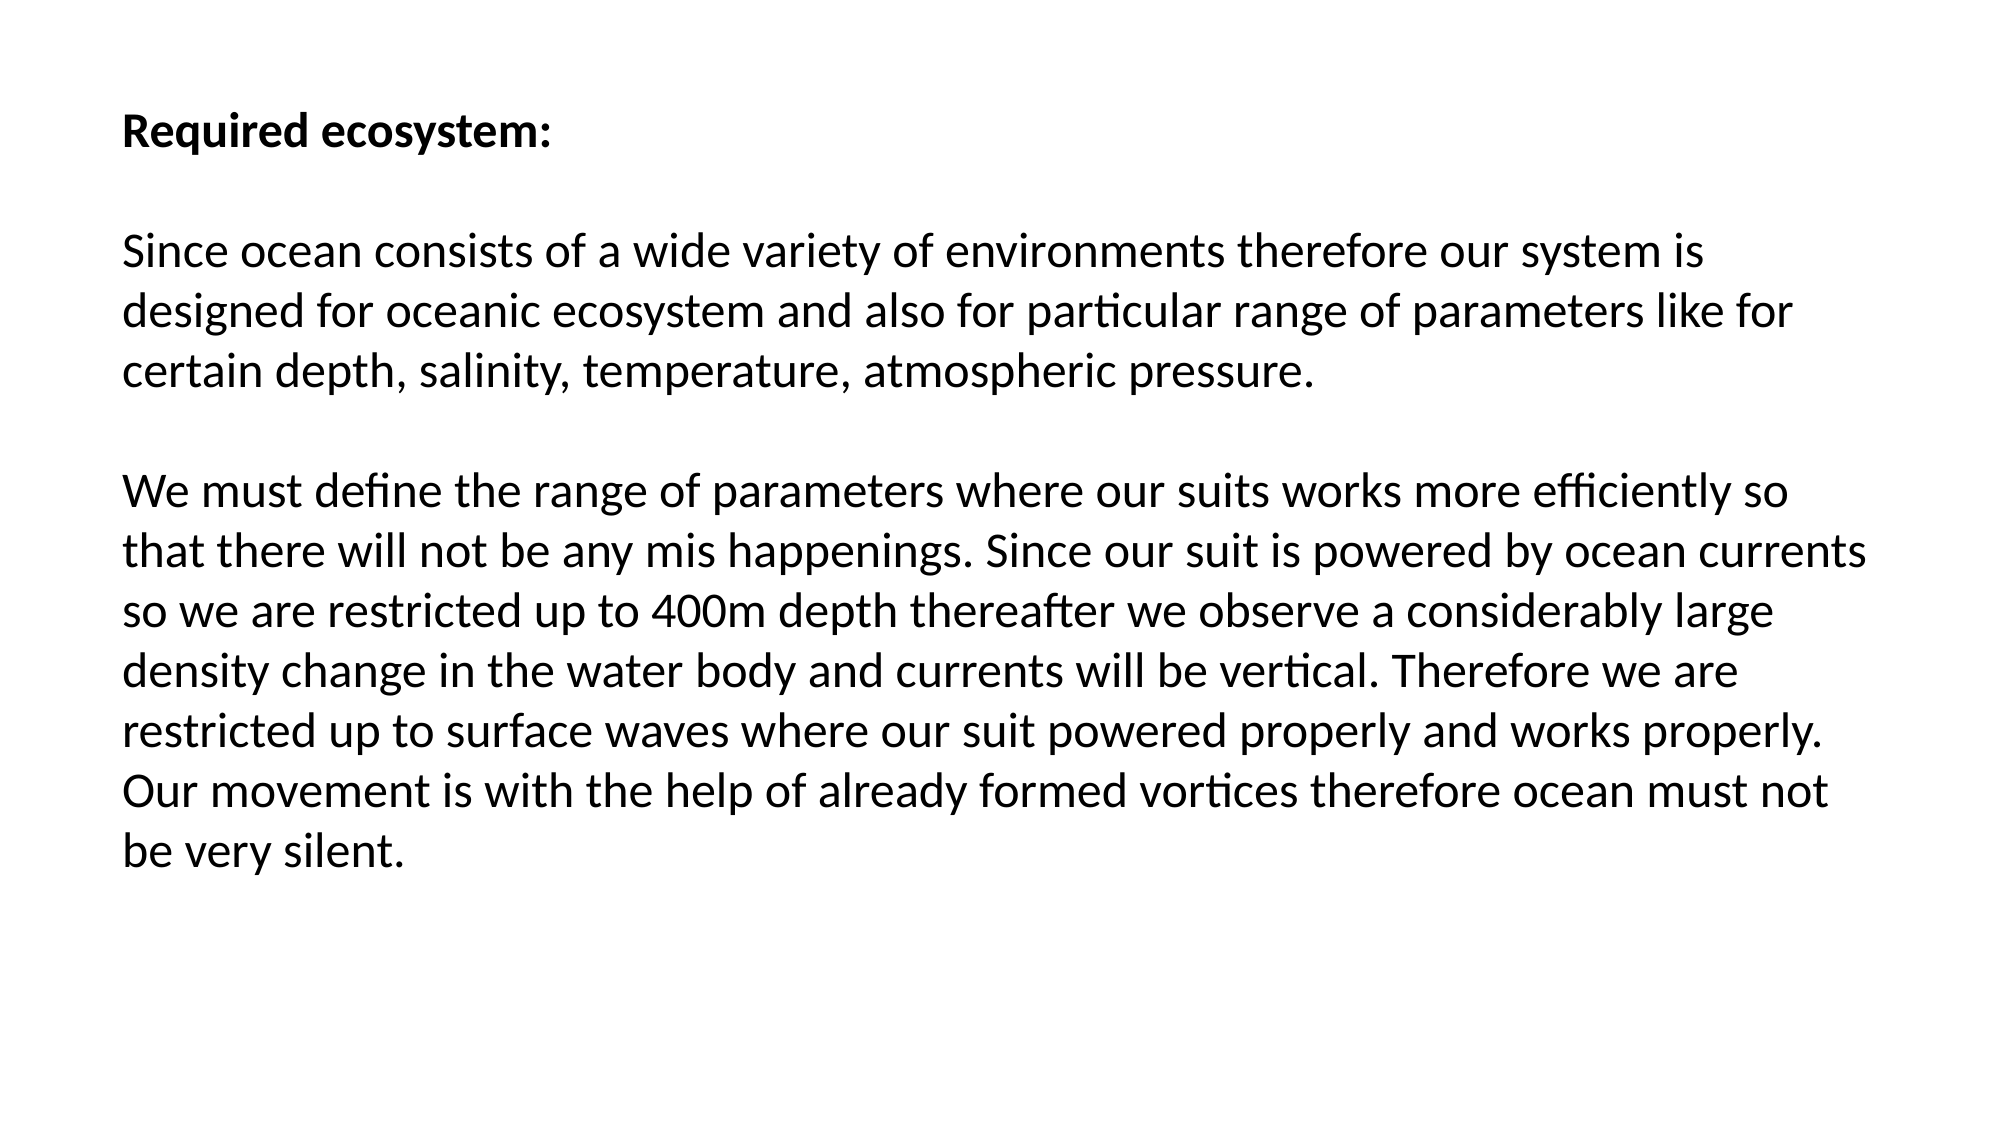

Required ecosystem:

Since ocean consists of a wide variety of environments therefore our system is designed for oceanic ecosystem and also for particular range of parameters like for certain depth, salinity, temperature, atmospheric pressure.

We must define the range of parameters where our suits works more efficiently so that there will not be any mis happenings. Since our suit is powered by ocean currents so we are restricted up to 400m depth thereafter we observe a considerably large density change in the water body and currents will be vertical. Therefore we are restricted up to surface waves where our suit powered properly and works properly. Our movement is with the help of already formed vortices therefore ocean must not be very silent.